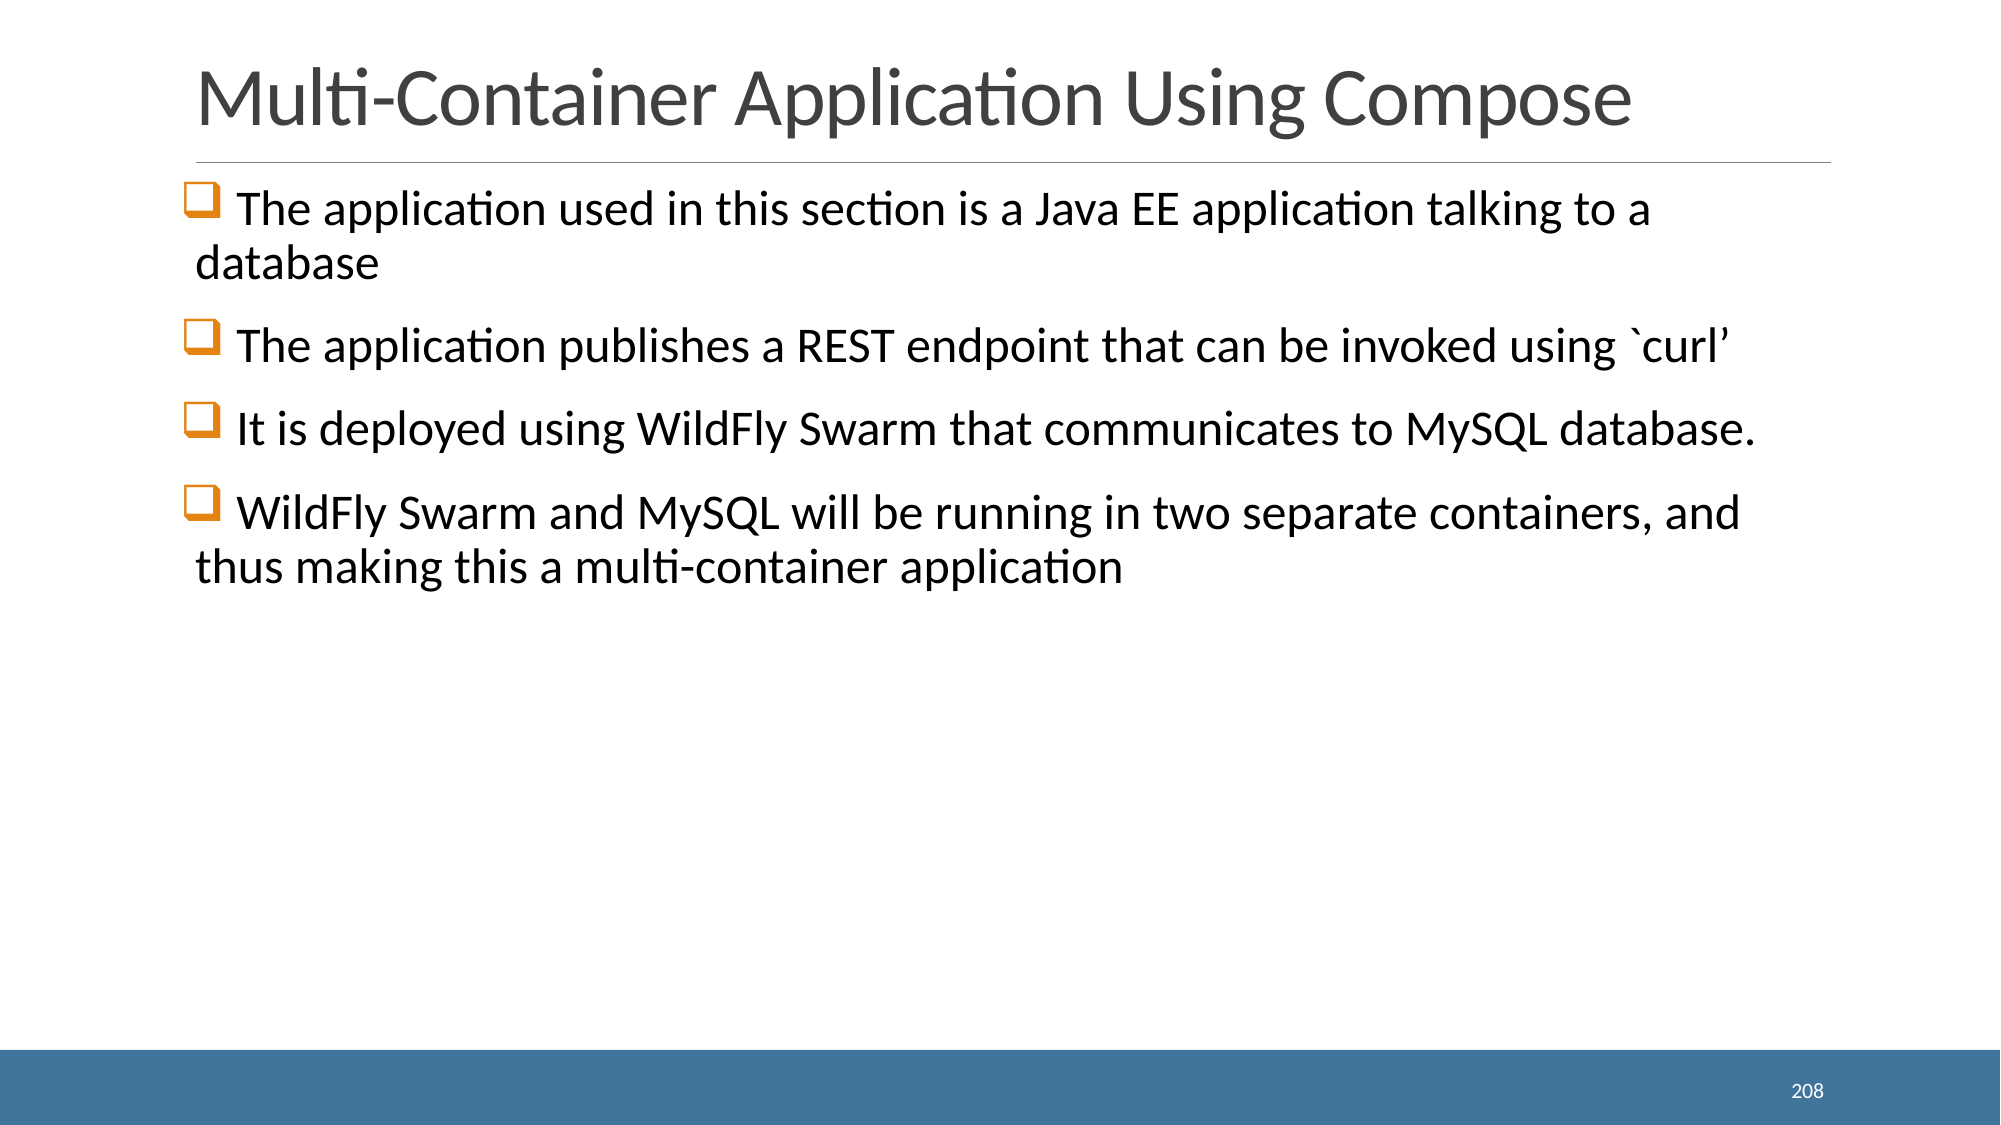

# Multi-Container Application Using Compose
 The application used in this section is a Java EE application talking to a database
 The application publishes a REST endpoint that can be invoked using `curl’
 It is deployed using WildFly Swarm that communicates to MySQL database.
 WildFly Swarm and MySQL will be running in two separate containers, and thus making this a multi-container application

208